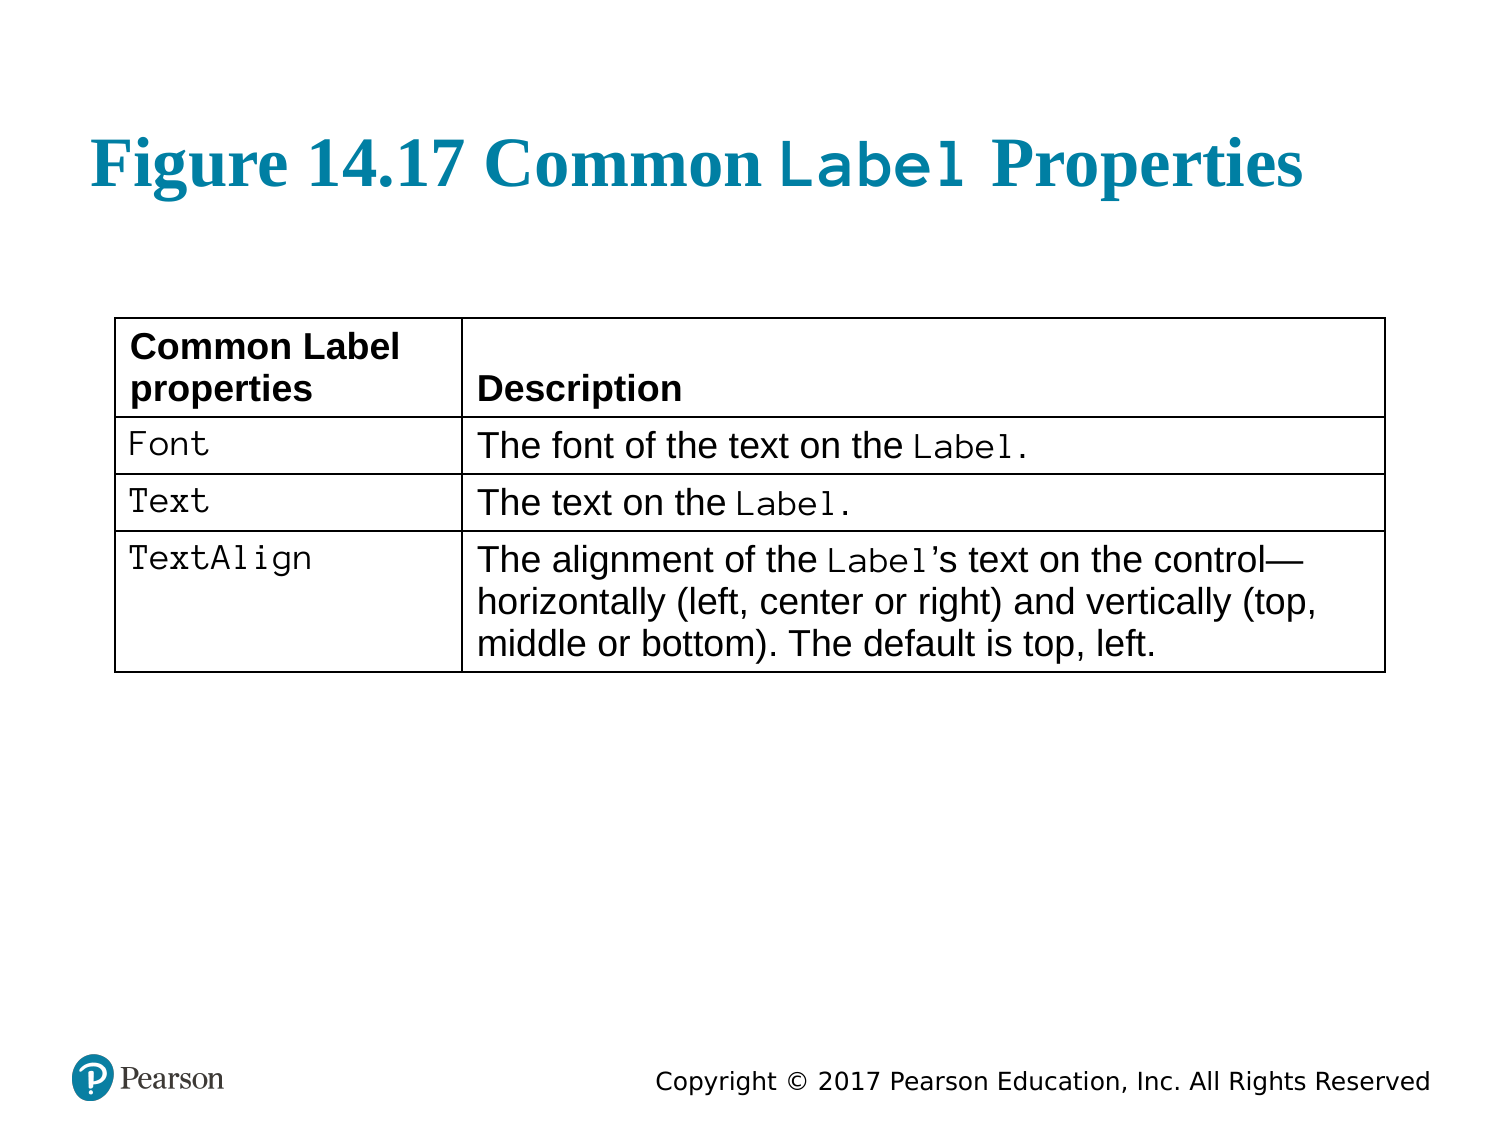

# Figure 14.17 Common Label Properties
| Common Label properties | Description |
| --- | --- |
| Font | The font of the text on the Label. |
| Text | The text on the Label. |
| TextAlign | The alignment of the Label’s text on the control—horizontally (left, center or right) and vertically (top, middle or bottom). The default is top, left. |